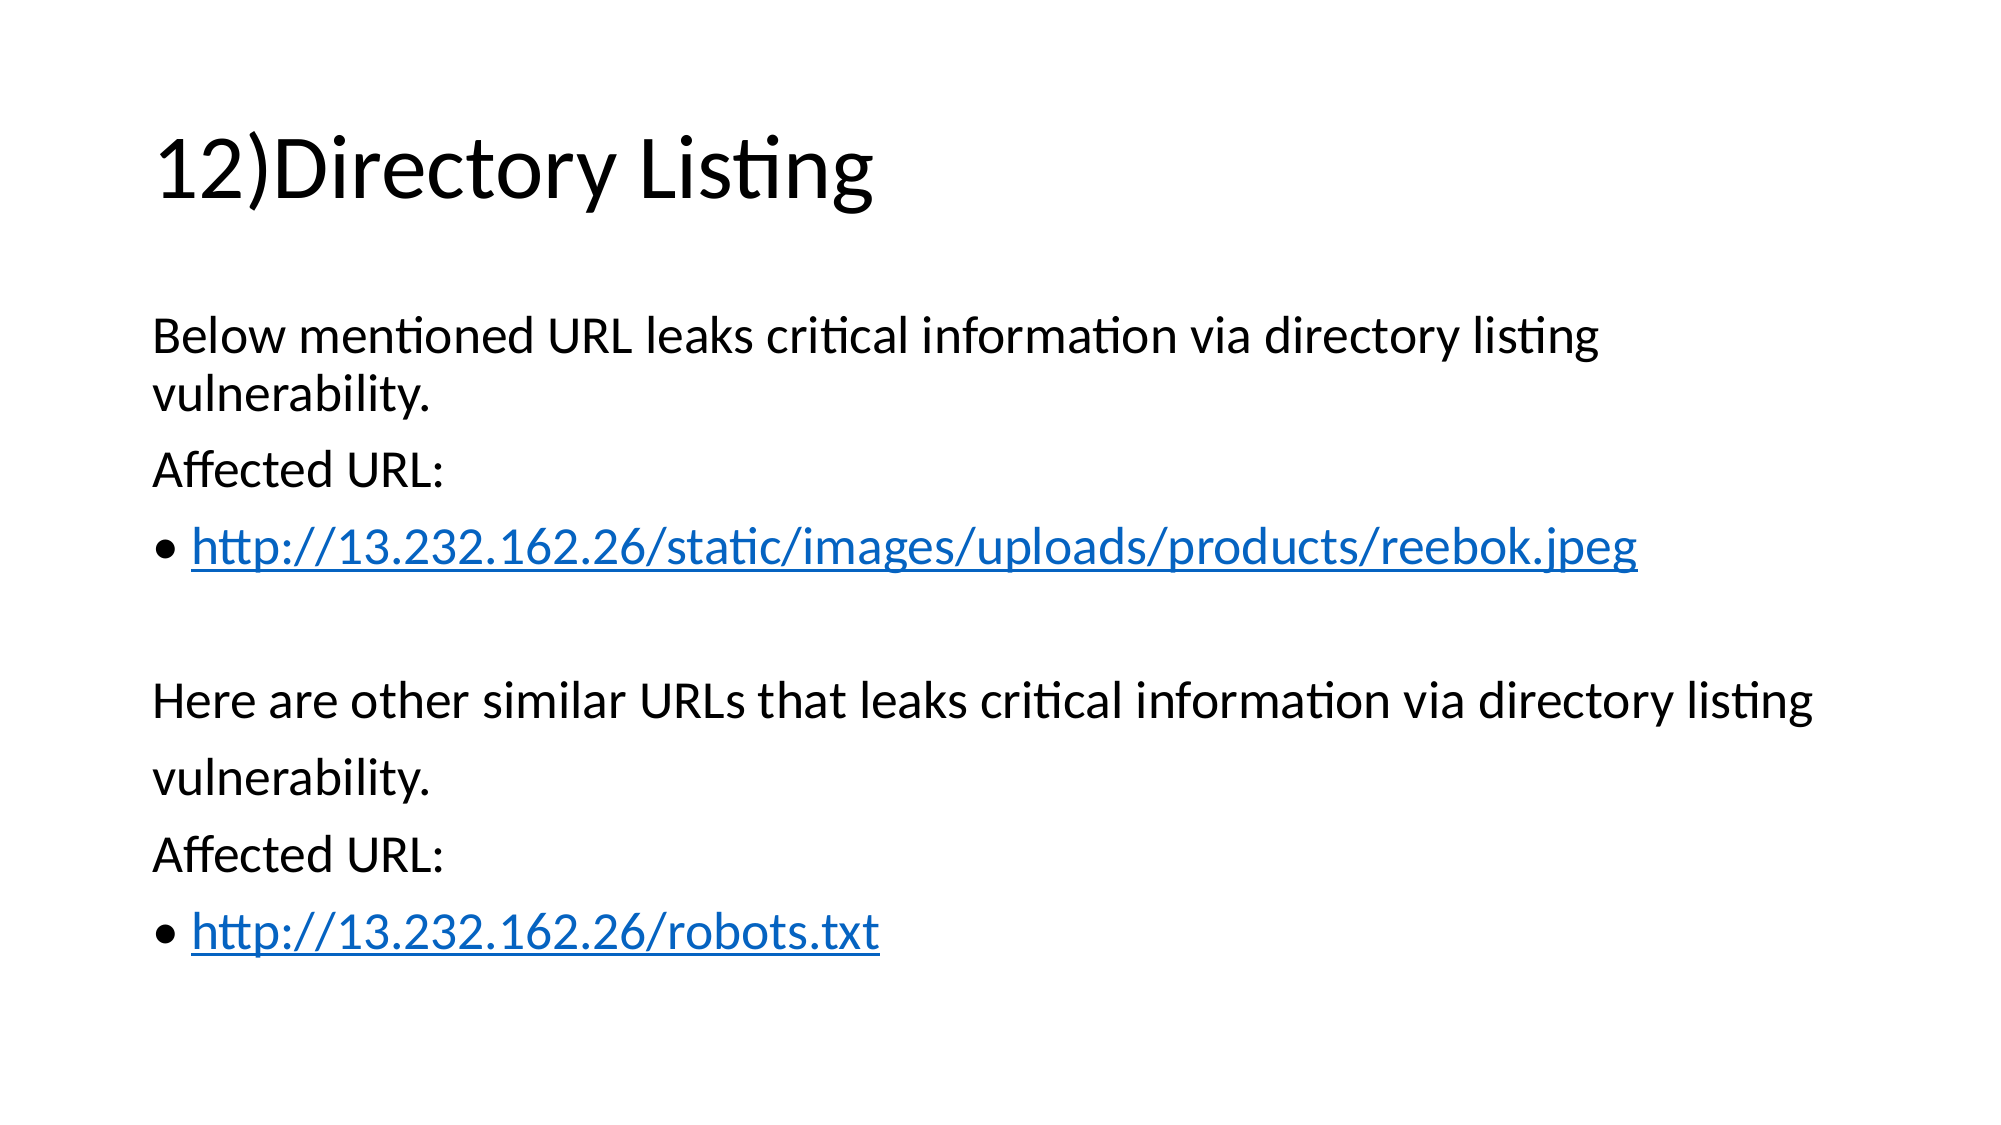

# 12)Directory Listing
Below mentioned URL leaks critical information via directory listing vulnerability.
Affected URL:
• http://13.232.162.26/static/images/uploads/products/reebok.jpeg

Here are other similar URLs that leaks critical information via directory listing
vulnerability.
Affected URL:
• http://13.232.162.26/robots.txt